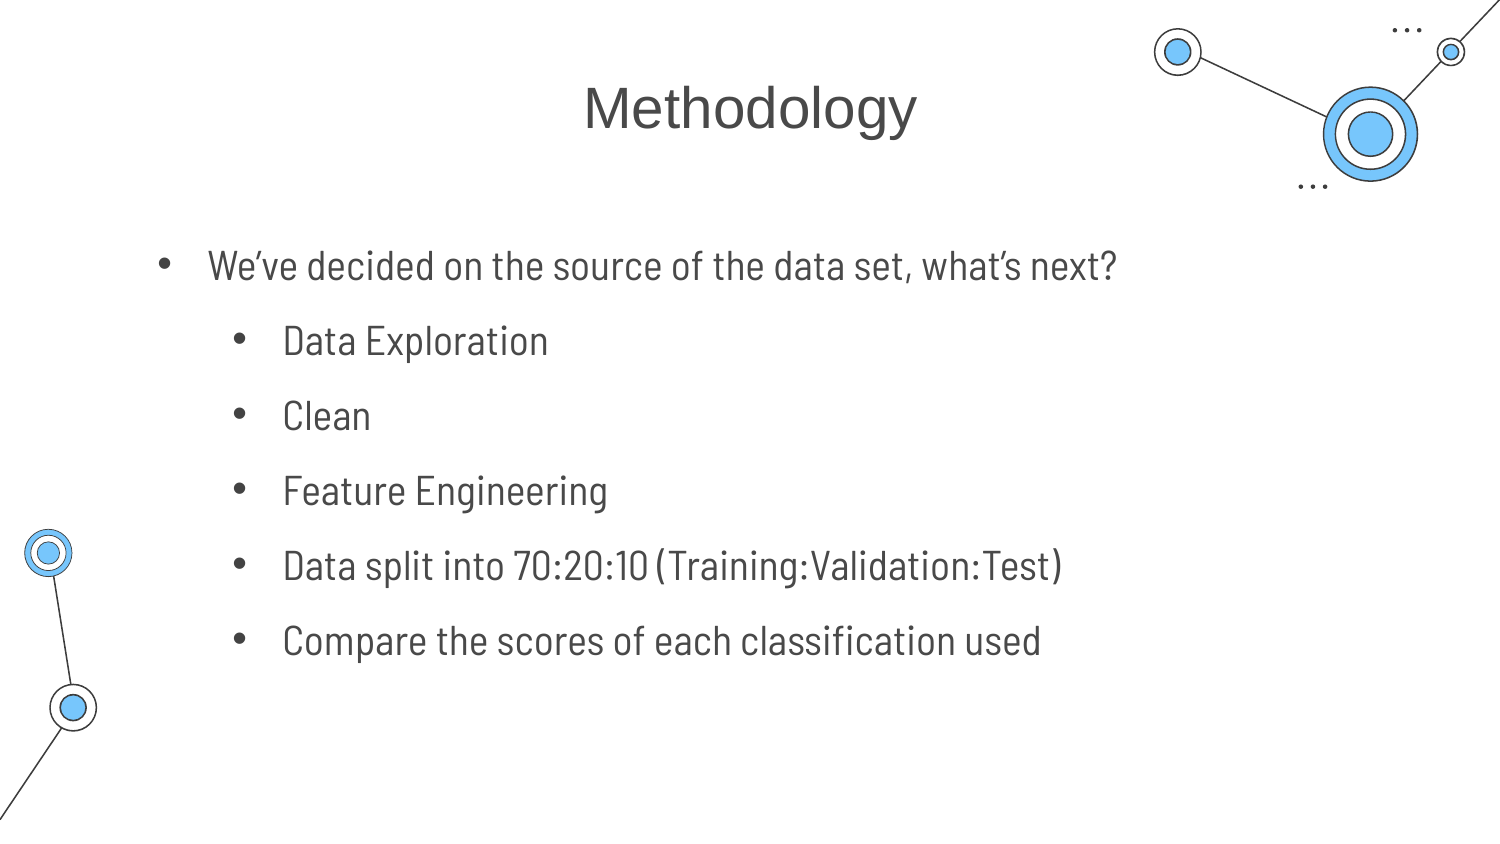

# Methodology
We’ve decided on the source of the data set, what’s next?
Data Exploration
Clean
Feature Engineering
Data split into 70:20:10 (Training:Validation:Test)
Compare the scores of each classification used